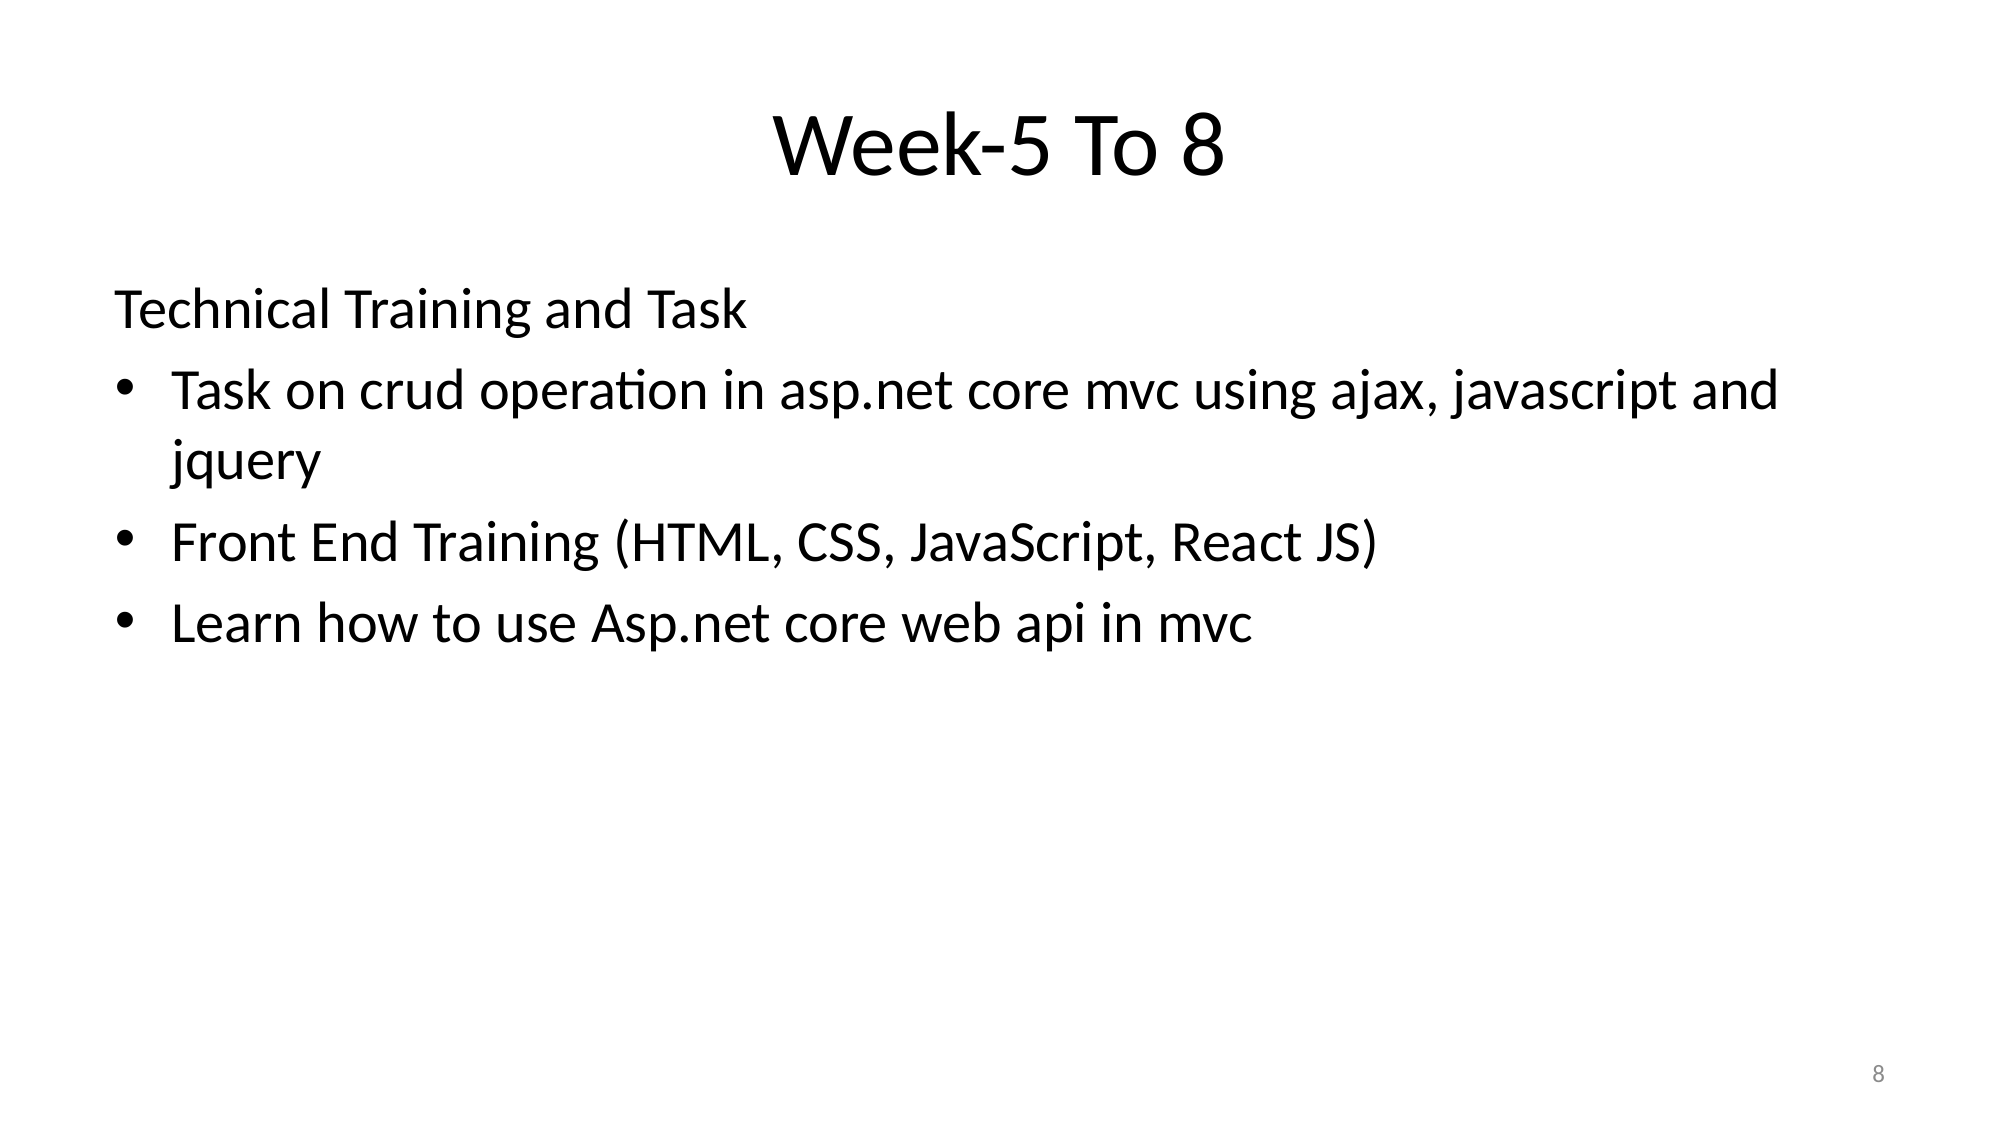

# Week-5 To 8
Technical Training and Task
Task on crud operation in asp.net core mvc using ajax, javascript and jquery
Front End Training (HTML, CSS, JavaScript, React JS)
Learn how to use Asp.net core web api in mvc

8